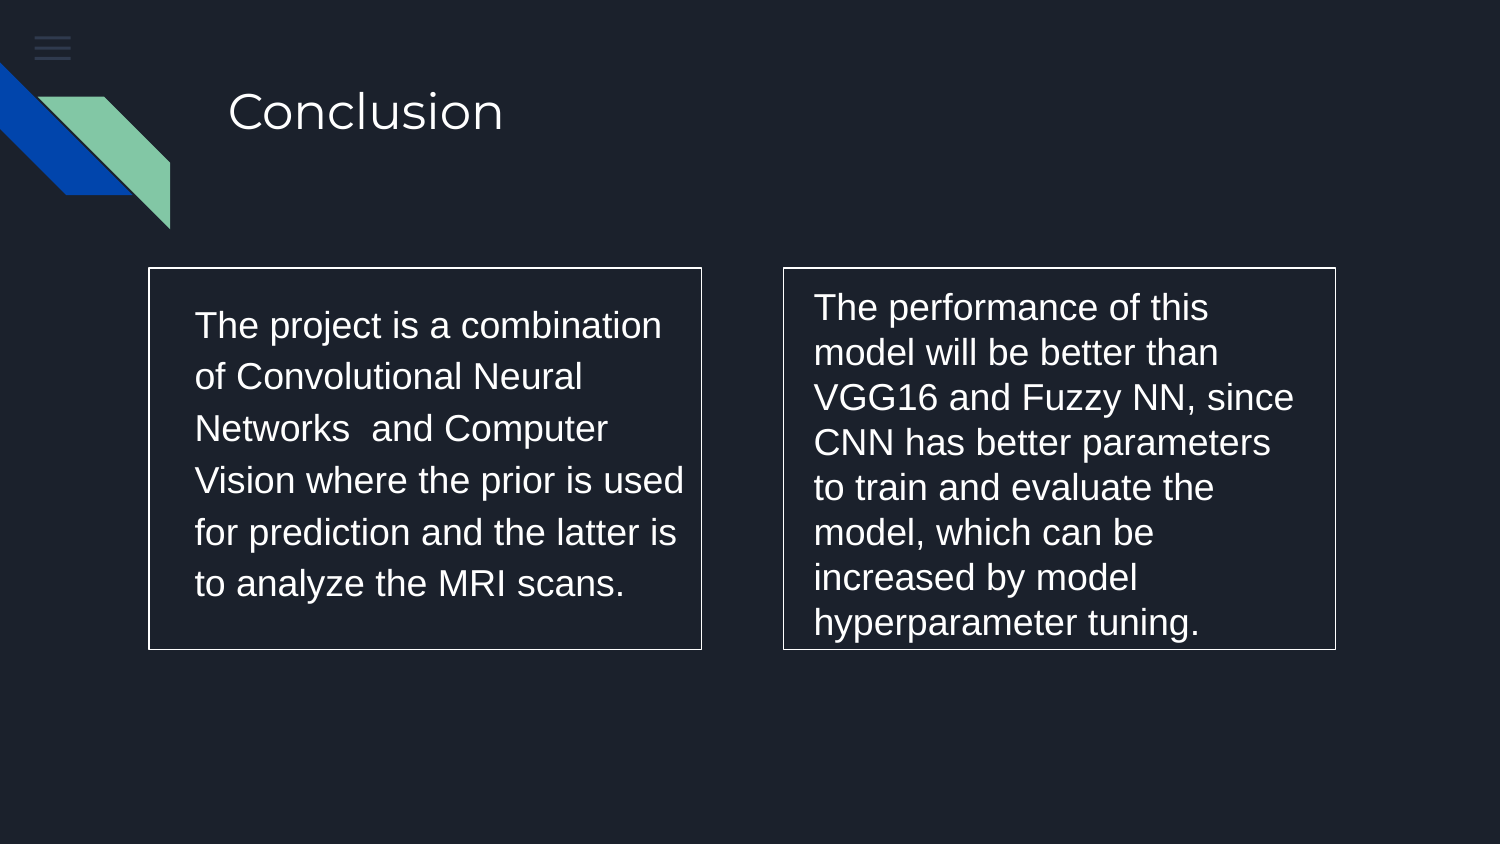

# Conclusion

The performance of this model will be better than VGG16 and Fuzzy NN, since CNN has better parameters to train and evaluate the model, which can be increased by model hyperparameter tuning.
The project is a combination of Convolutional Neural Networks  and Computer Vision where the prior is used for prediction and the latter is to analyze the MRI scans.